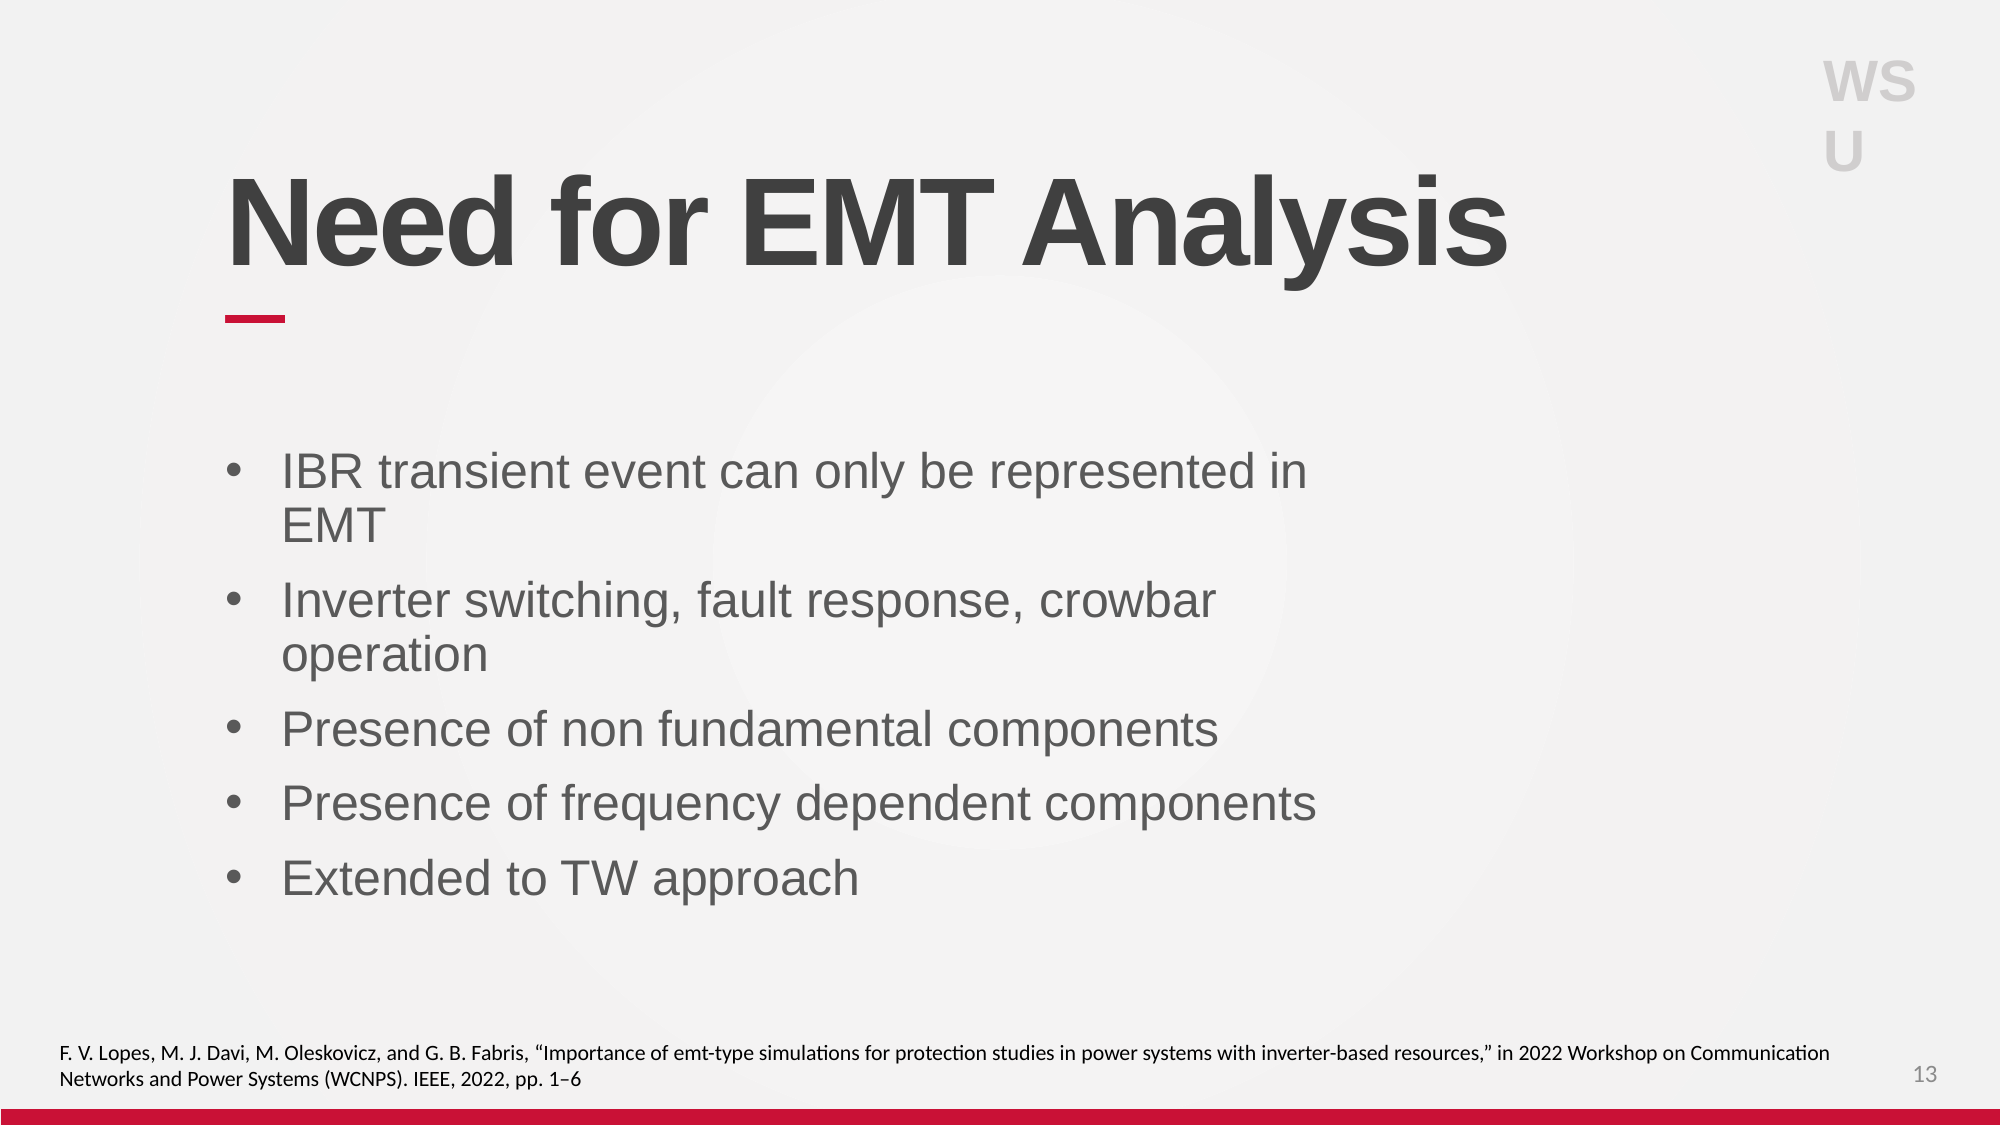

WSU
# Need for EMT Analysis

IBR transient event can only be represented in EMT
Inverter switching, fault response, crowbar operation
Presence of non fundamental components
Presence of frequency dependent components
Extended to TW approach

F. V. Lopes, M. J. Davi, M. Oleskovicz, and G. B. Fabris, “Importance of emt-type simulations for protection studies in power systems with inverter-based resources,” in 2022 Workshop on Communication Networks and Power Systems (WCNPS). IEEE, 2022, pp. 1–6
13